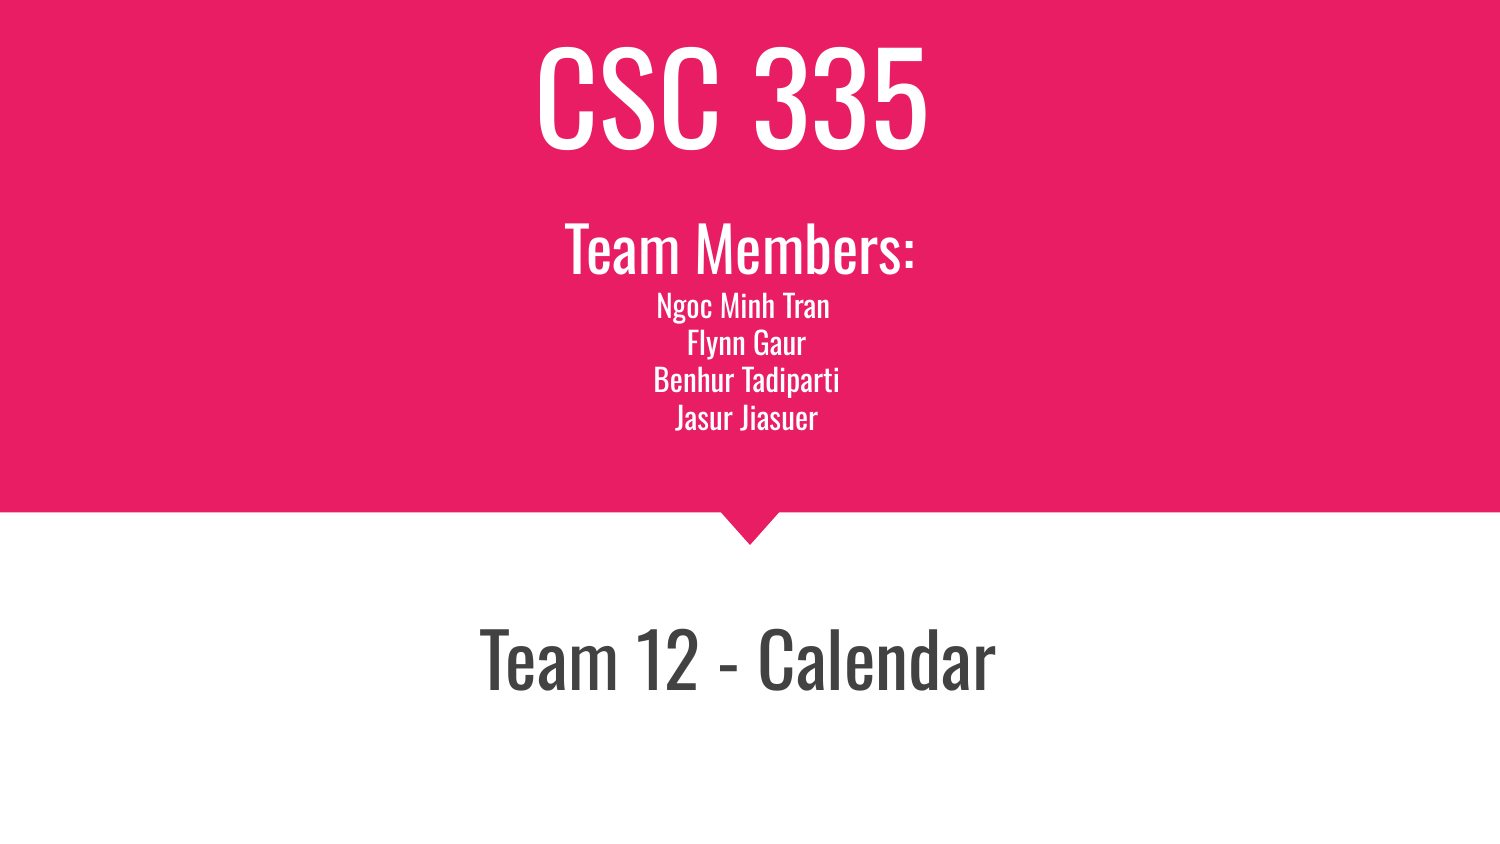

# CSC 335

Team Members:
Ngoc Minh Tran
Flynn Gaur
Benhur Tadiparti
Jasur Jiasuer
Team 12 - Calendar